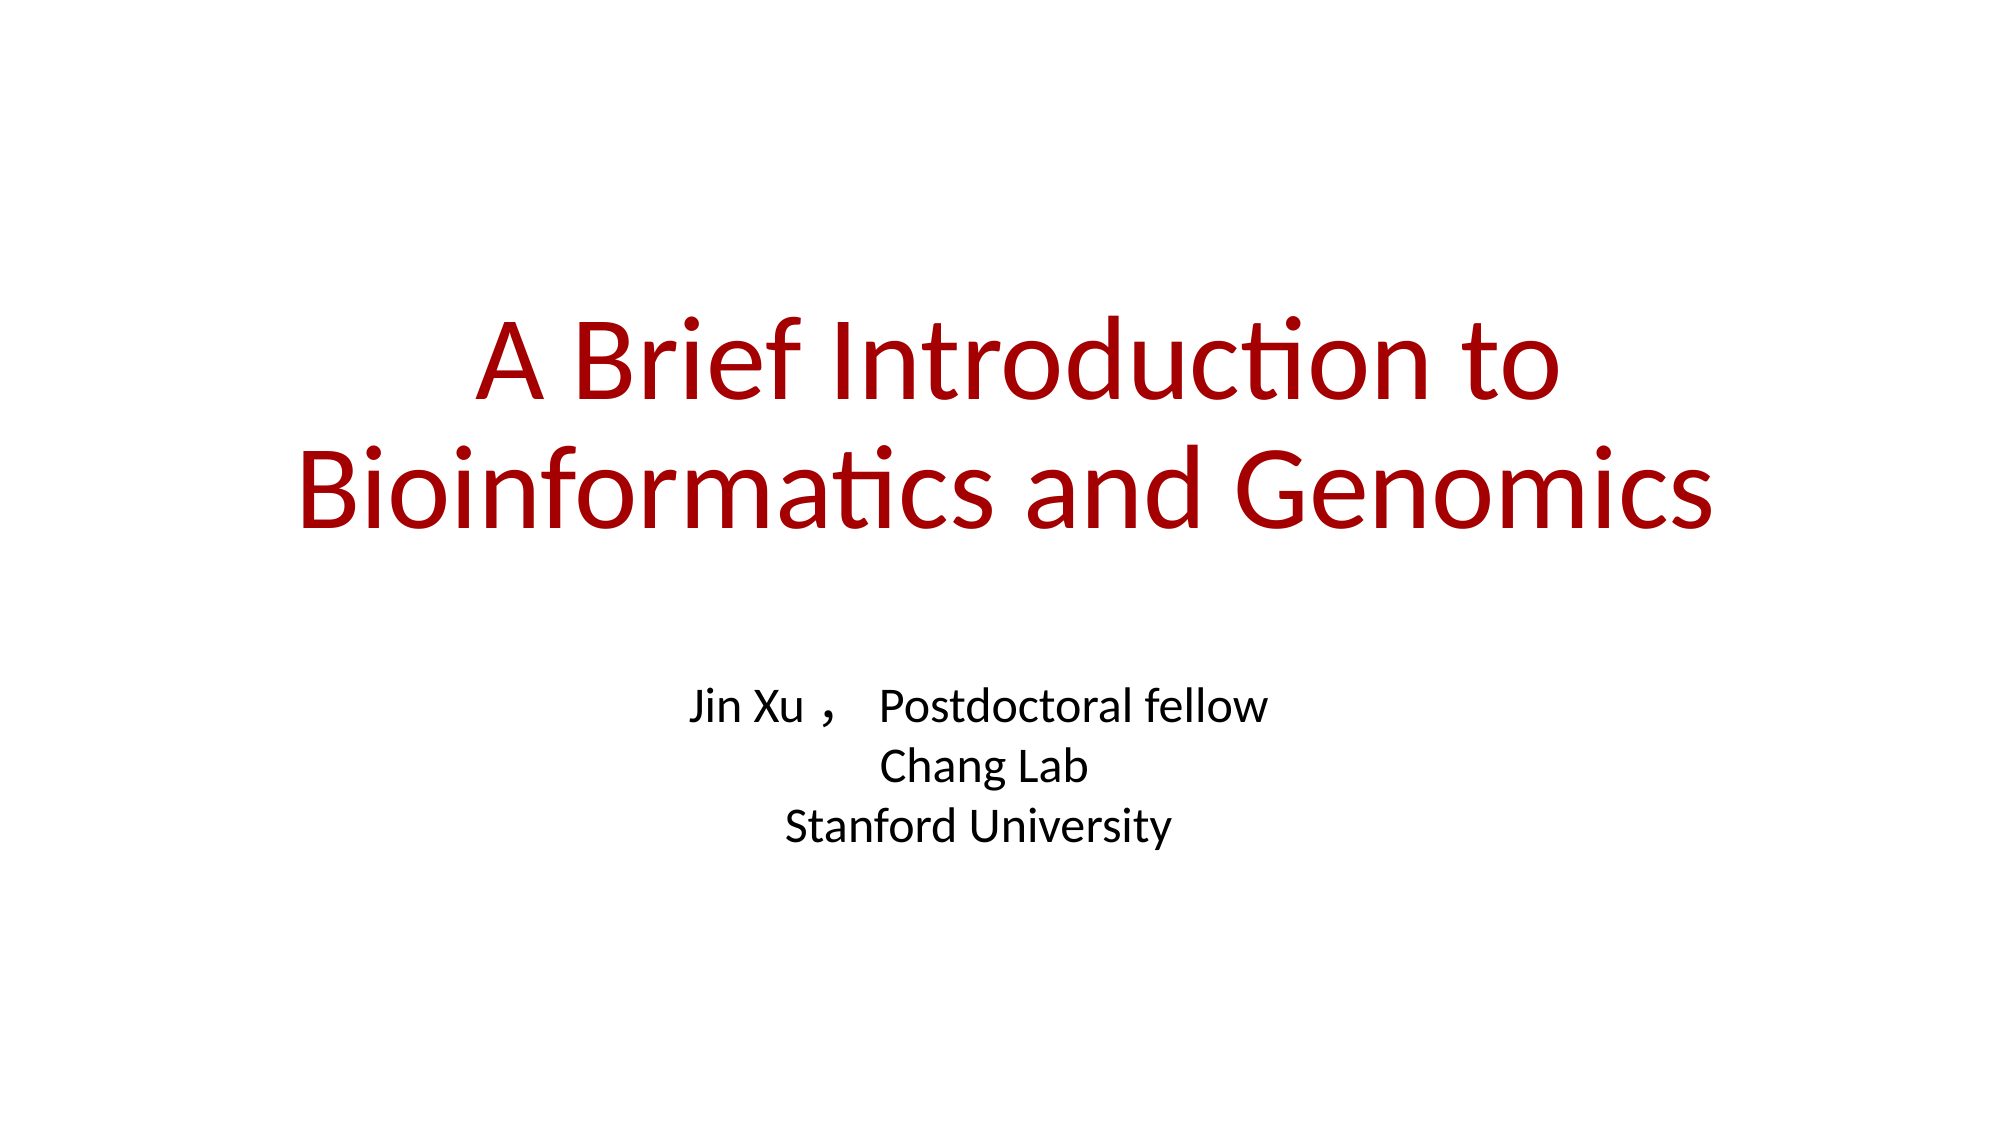

# A Brief Introduction to Bioinformatics and Genomics
Jin Xu，Postdoctoral fellow
Chang Lab
Stanford University